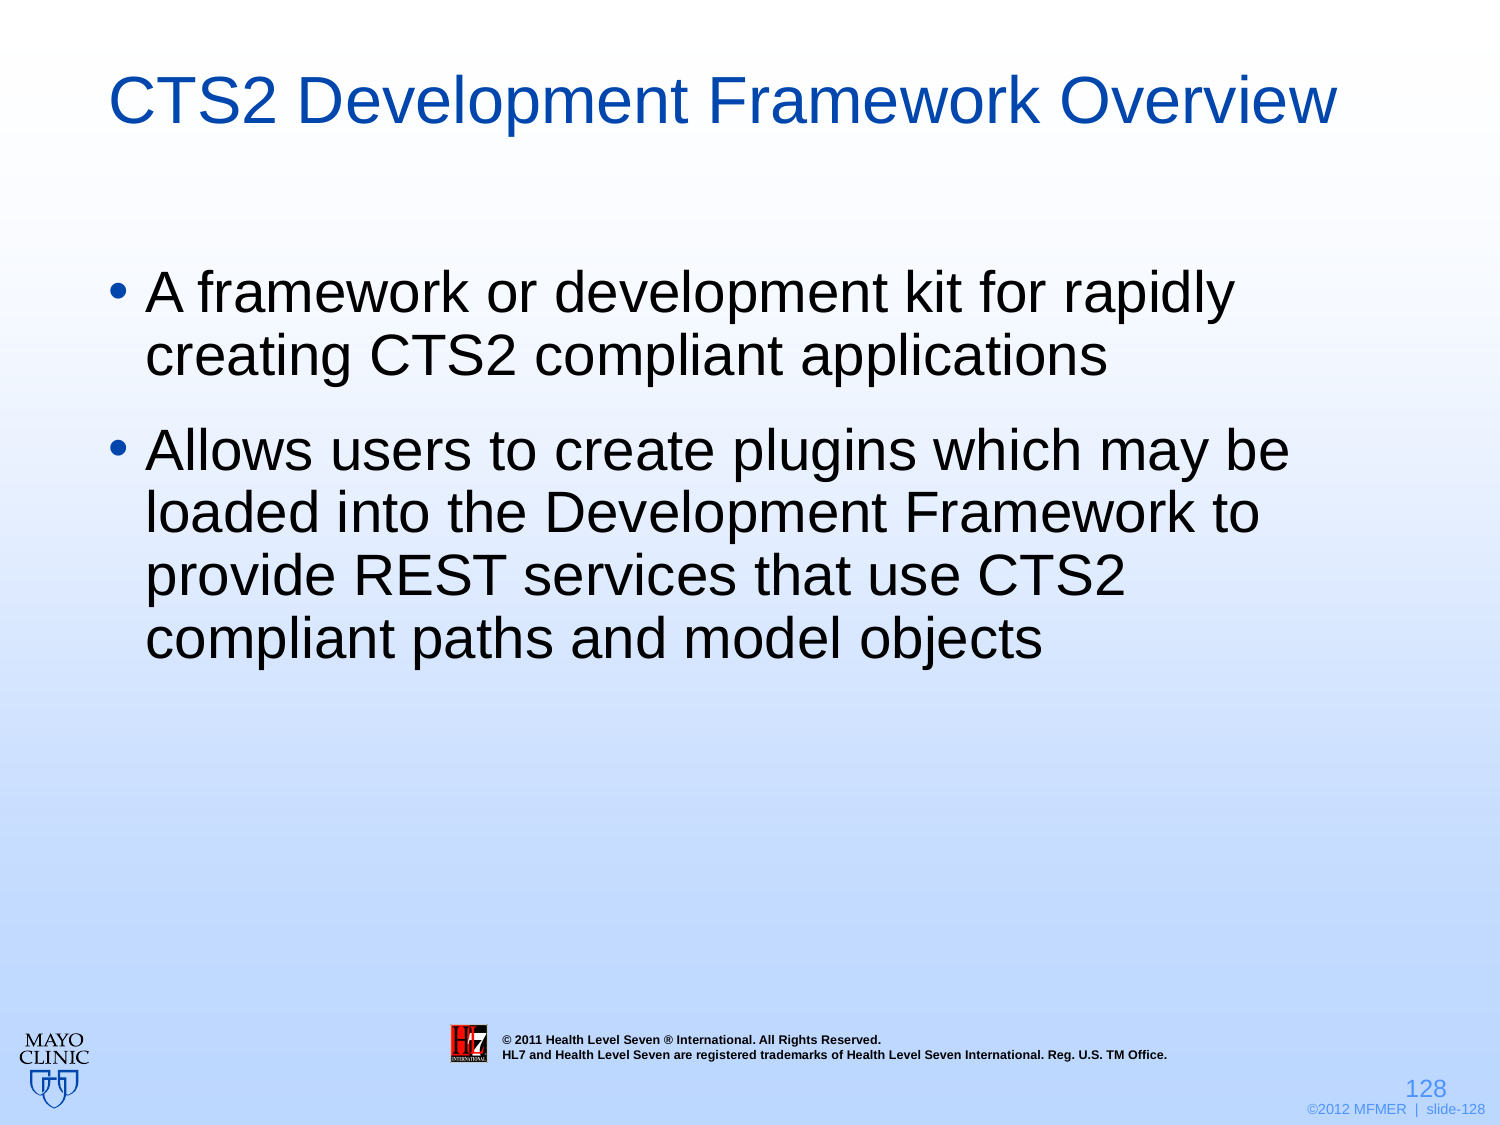

# CTS2 Development Framework Overview
A framework or development kit for rapidly creating CTS2 compliant applications
Allows users to create plugins which may be loaded into the Development Framework to provide REST services that use CTS2 compliant paths and model objects

128